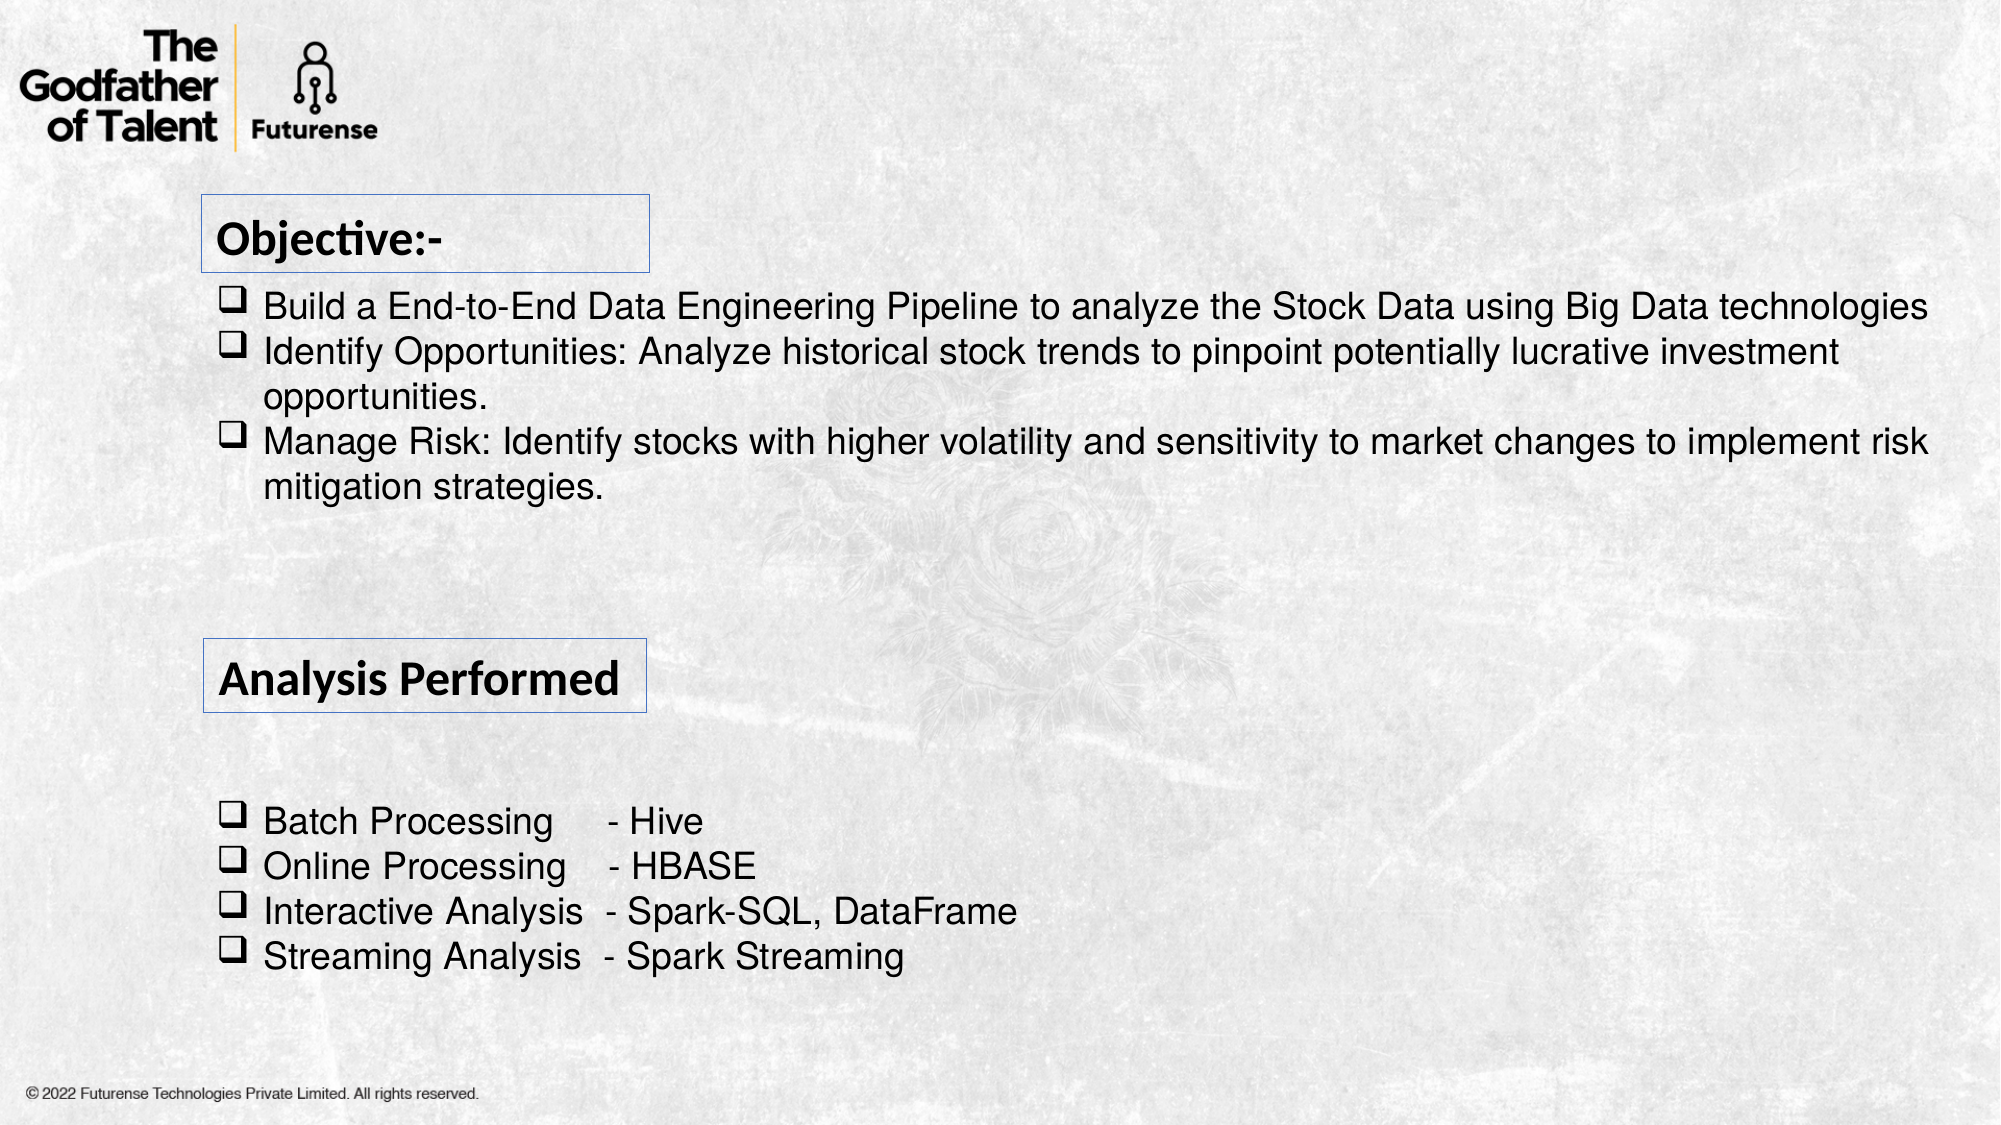

Objective:-
Build a End-to-End Data Engineering Pipeline to analyze the Stock Data using Big Data technologies
Identify Opportunities: Analyze historical stock trends to pinpoint potentially lucrative investment opportunities.
Manage Risk: Identify stocks with higher volatility and sensitivity to market changes to implement risk mitigation strategies.
Analysis Performed
Batch Processing     - Hive
Online Processing    - HBASE
Interactive Analysis  - Spark-SQL, DataFrame
Streaming Analysis  - Spark Streaming